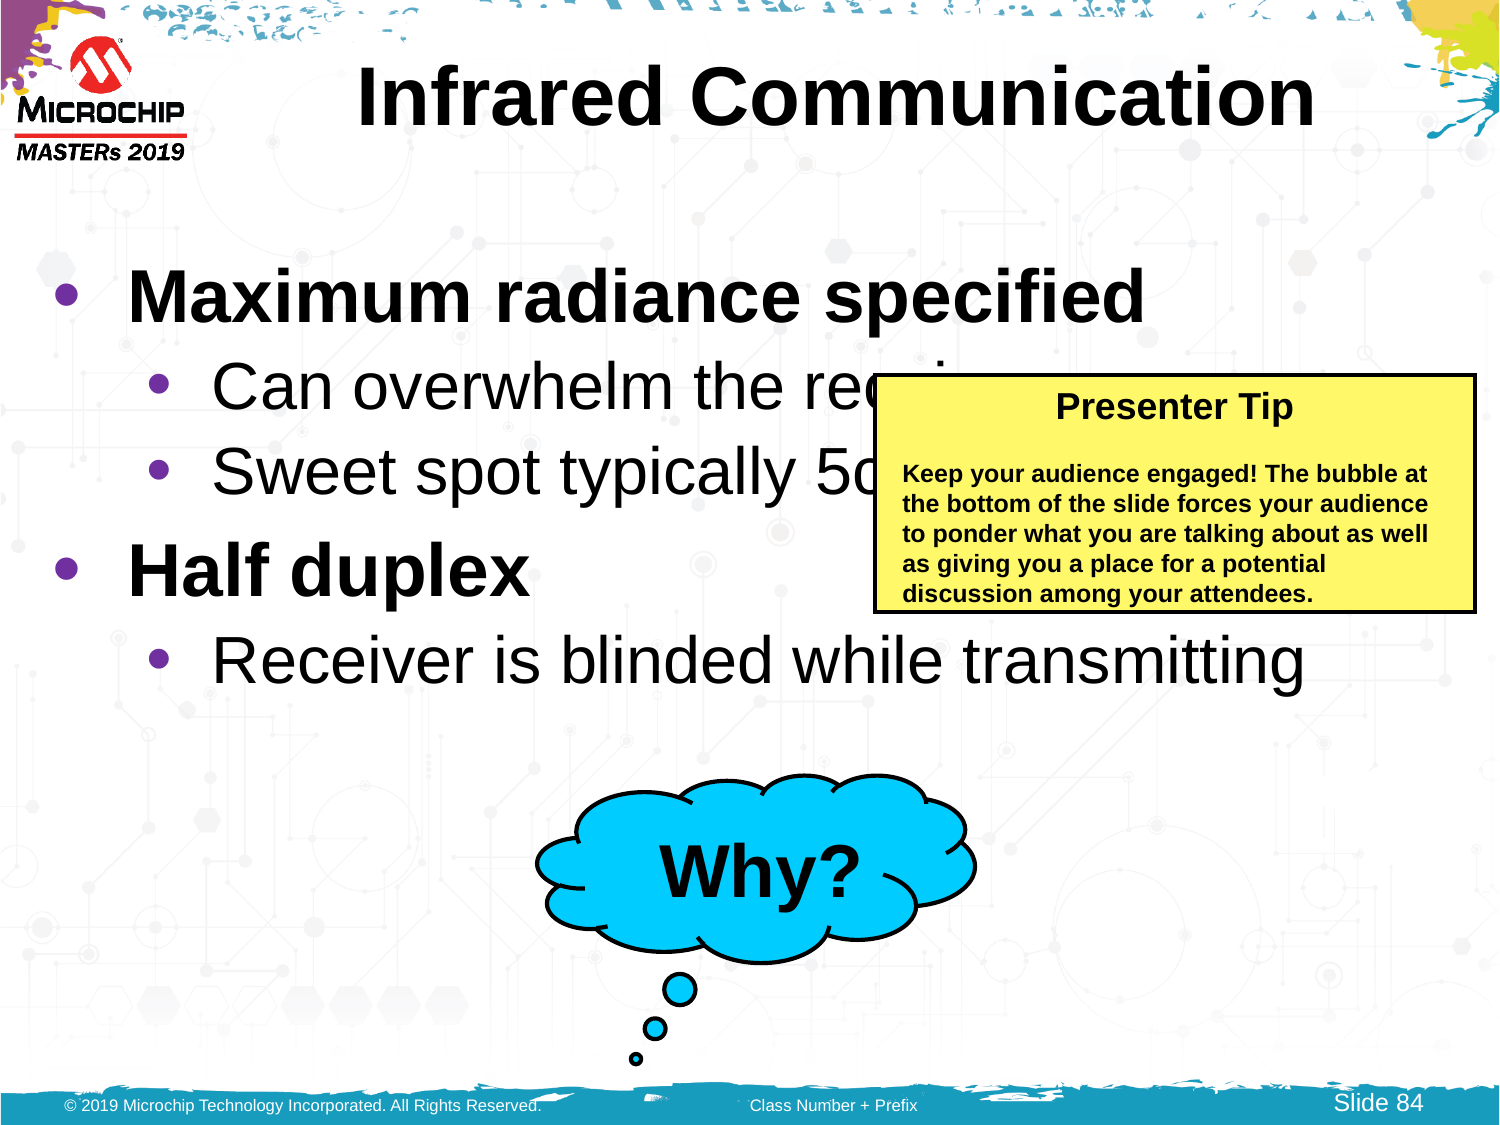

# Infrared Communication
Maximum radiance specified
Can overwhelm the receiver
Sweet spot typically 5cm-60cm
Half duplex
Receiver is blinded while transmitting
Presenter Tip
Keep your audience engaged! The bubble at the bottom of the slide forces your audience to ponder what you are talking about as well as giving you a place for a potential discussion among your attendees.

Why?